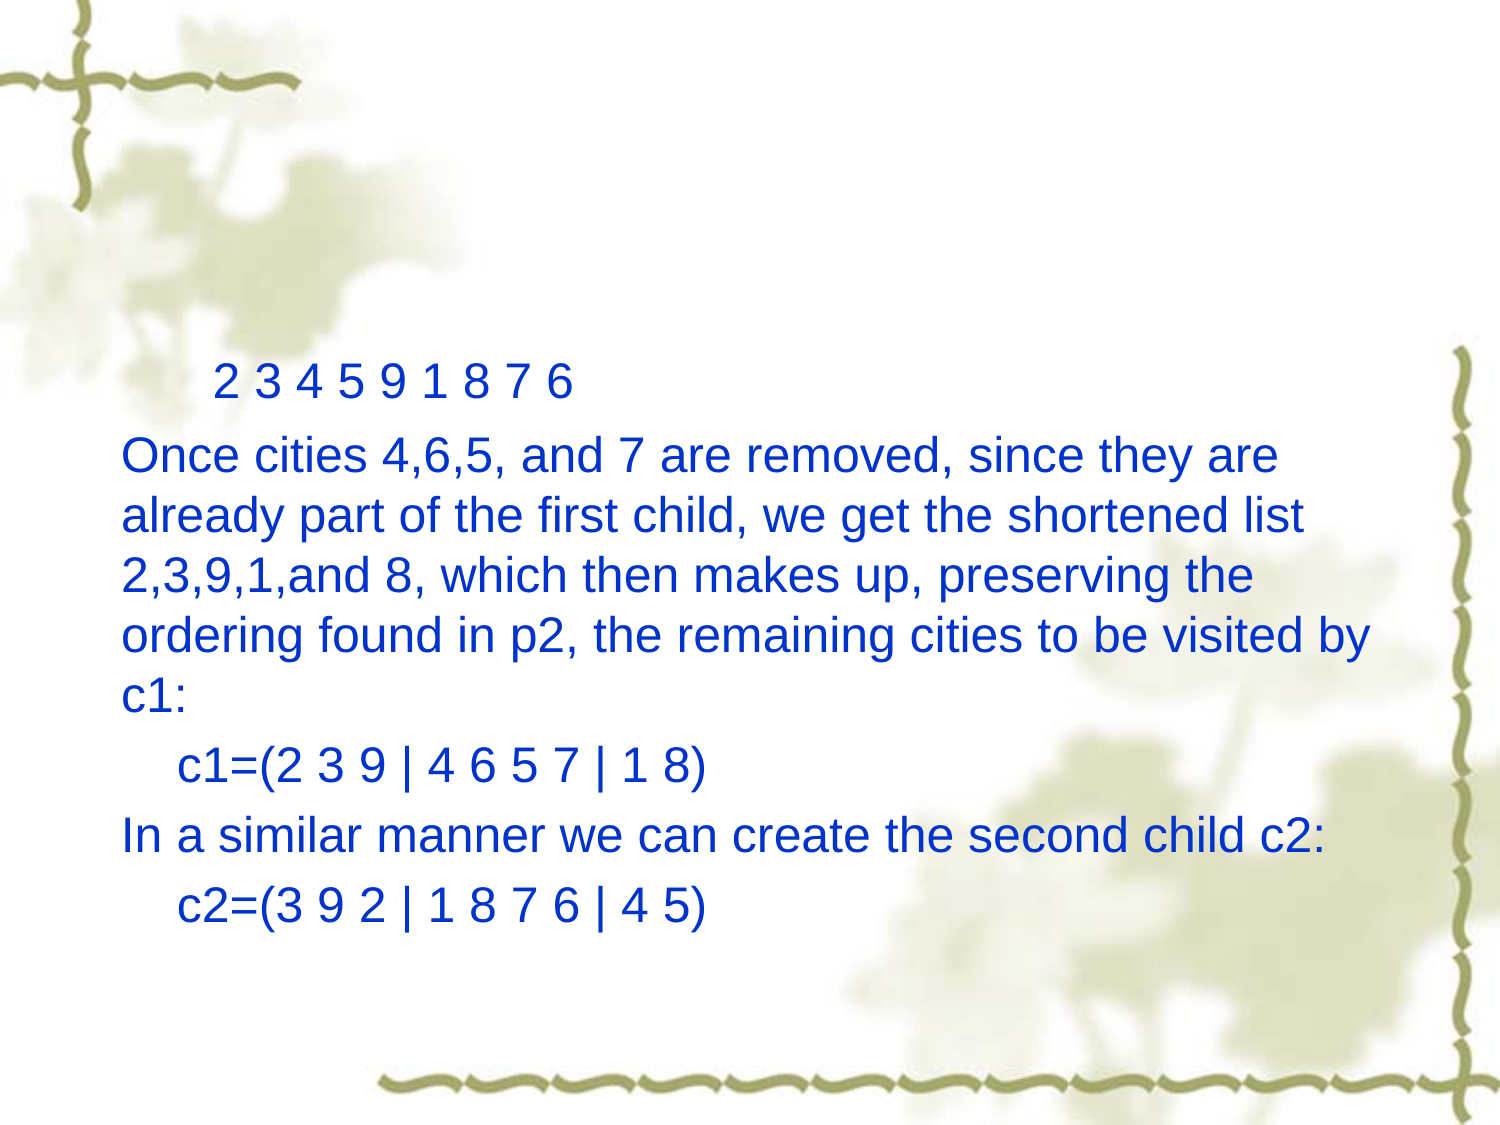

#
        2 3 4 5 9 1 8 7 6
    Once cities 4,6,5, and 7 are removed, since they are already part of the first child, we get the shortened list 2,3,9,1,and 8, which then makes up, preserving the ordering found in p2, the remaining cities to be visited by c1:
        c1=(2 3 9 | 4 6 5 7 | 1 8)
    In a similar manner we can create the second child c2:
        c2=(3 9 2 | 1 8 7 6 | 4 5)